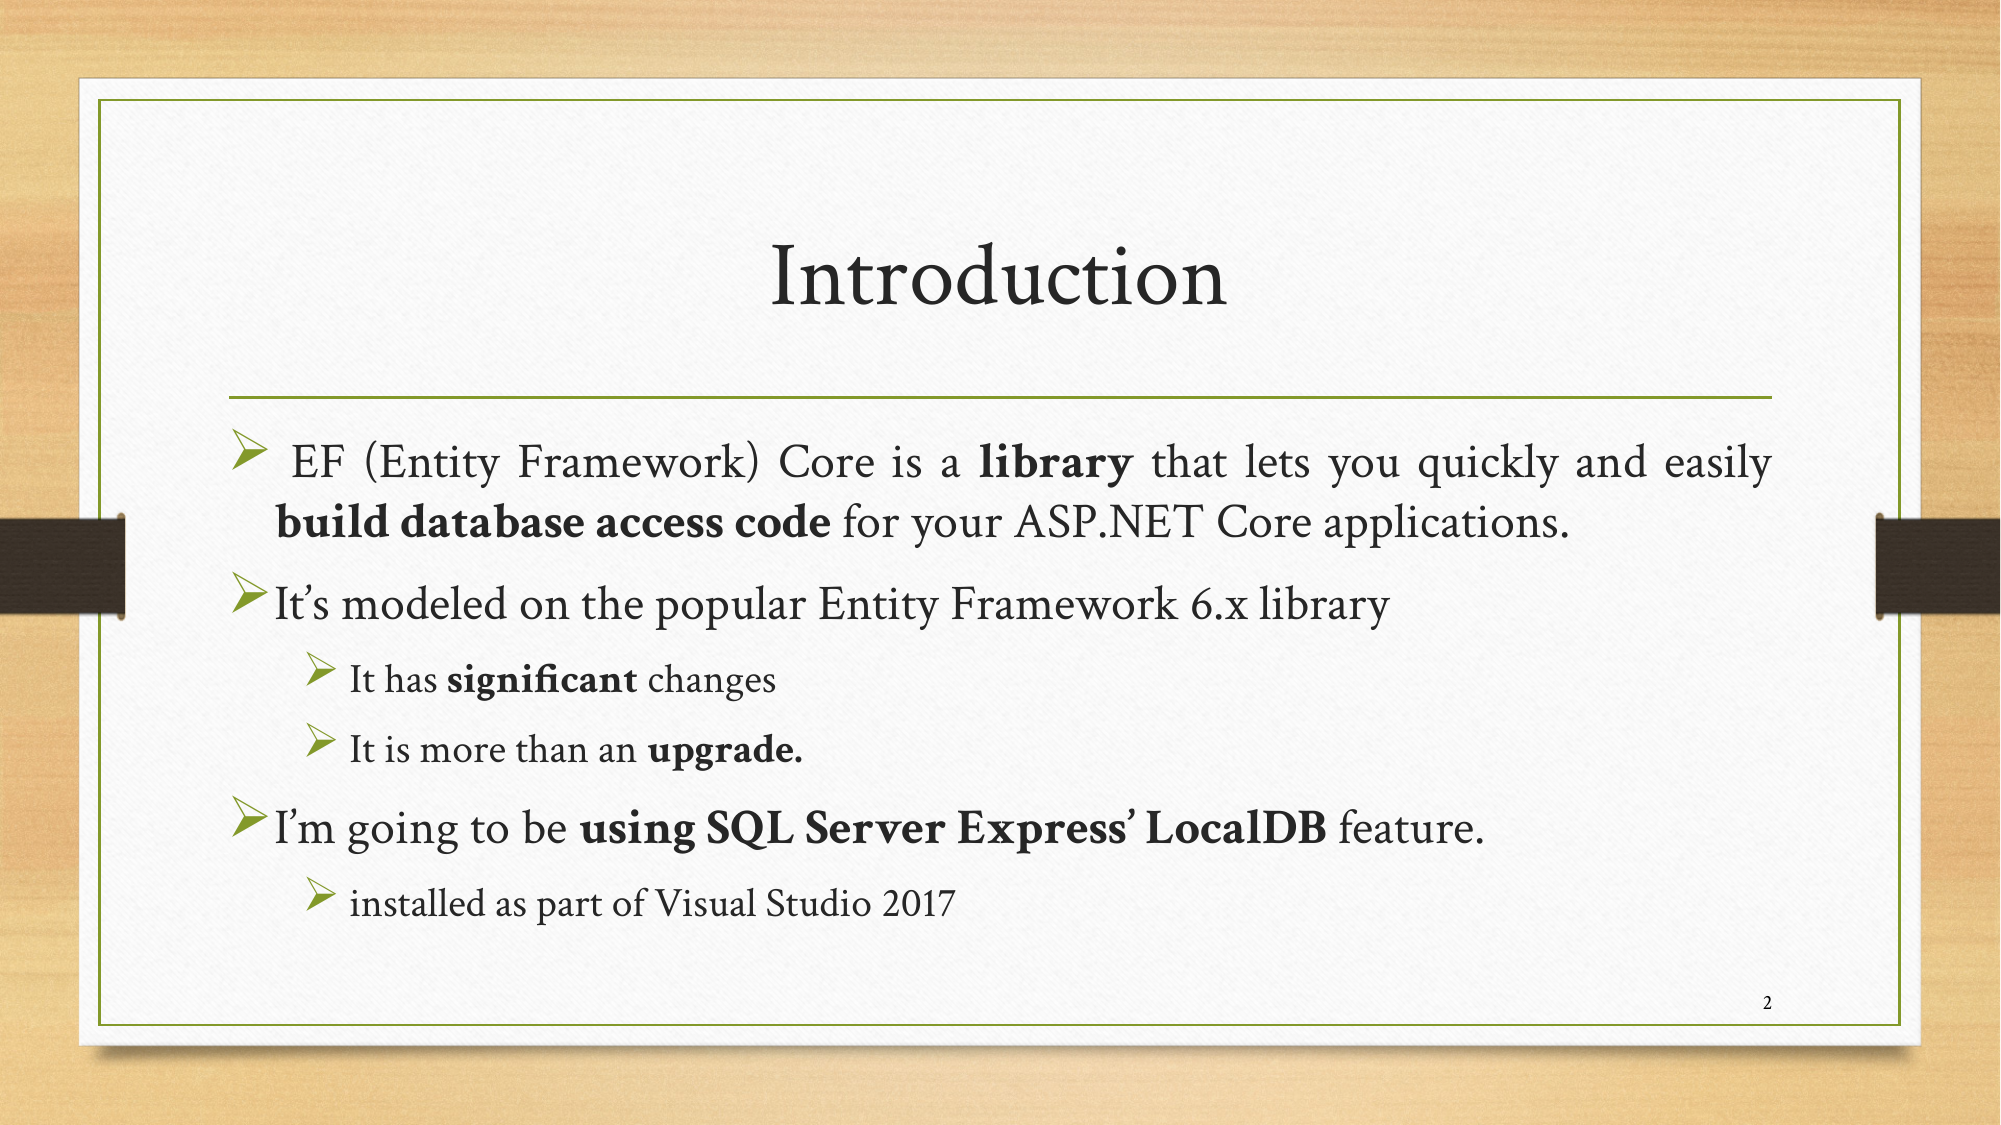

# Introduction
 EF (Entity Framework) Core is a library that lets you quickly and easily build database access code for your ASP.NET Core applications.
It’s modeled on the popular Entity Framework 6.x library
It has significant changes
It is more than an upgrade.
I’m going to be using SQL Server Express’ LocalDB feature.
installed as part of Visual Studio 2017
2